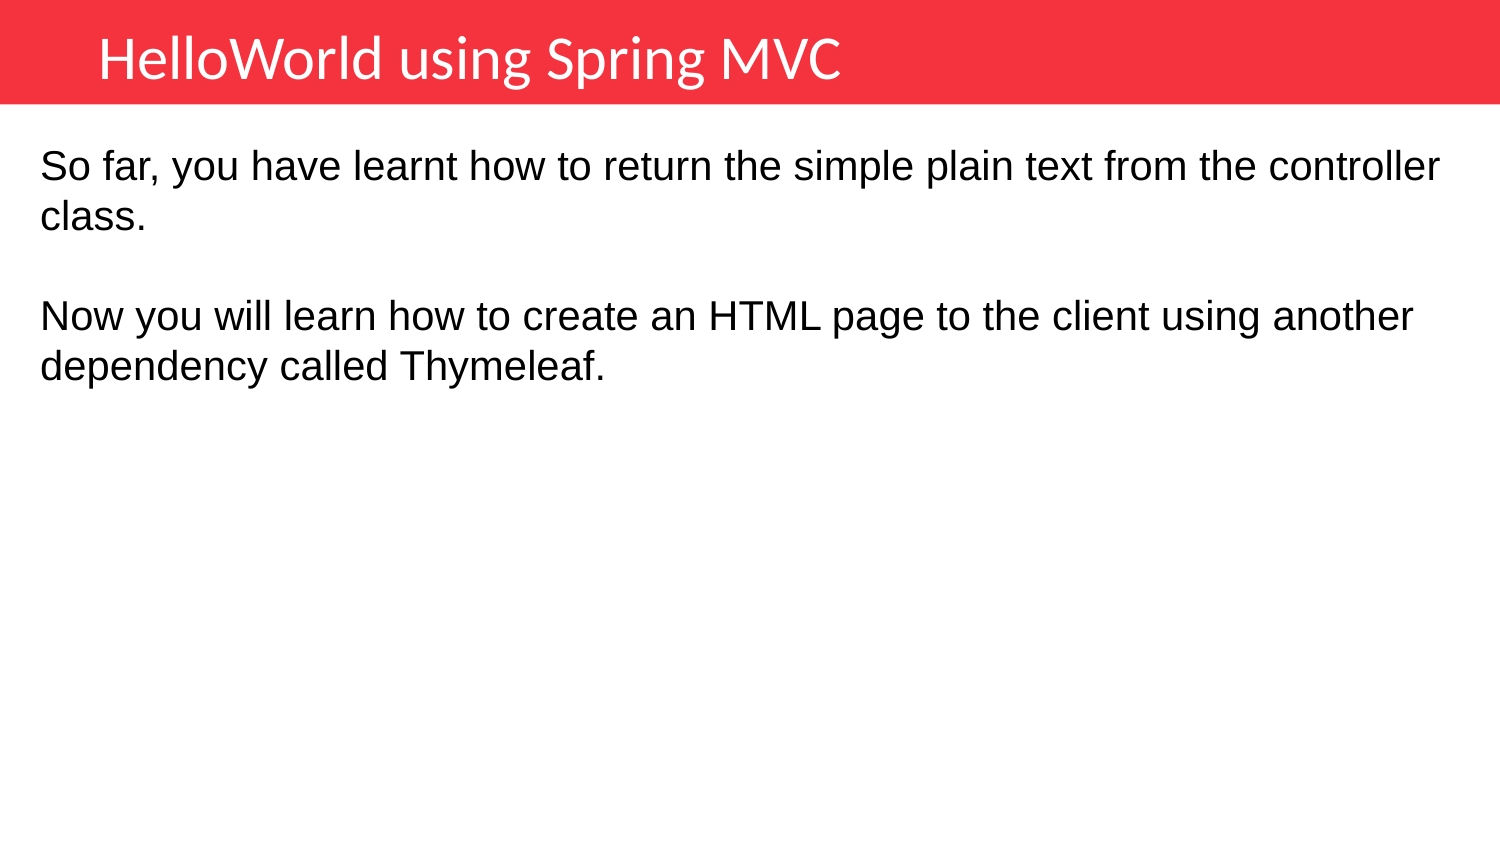

HelloWorld using Spring MVC

So far, you have learnt how to return the simple plain text from the controller class.

Now you will learn how to create an HTML page to the client using another dependency called Thymeleaf.